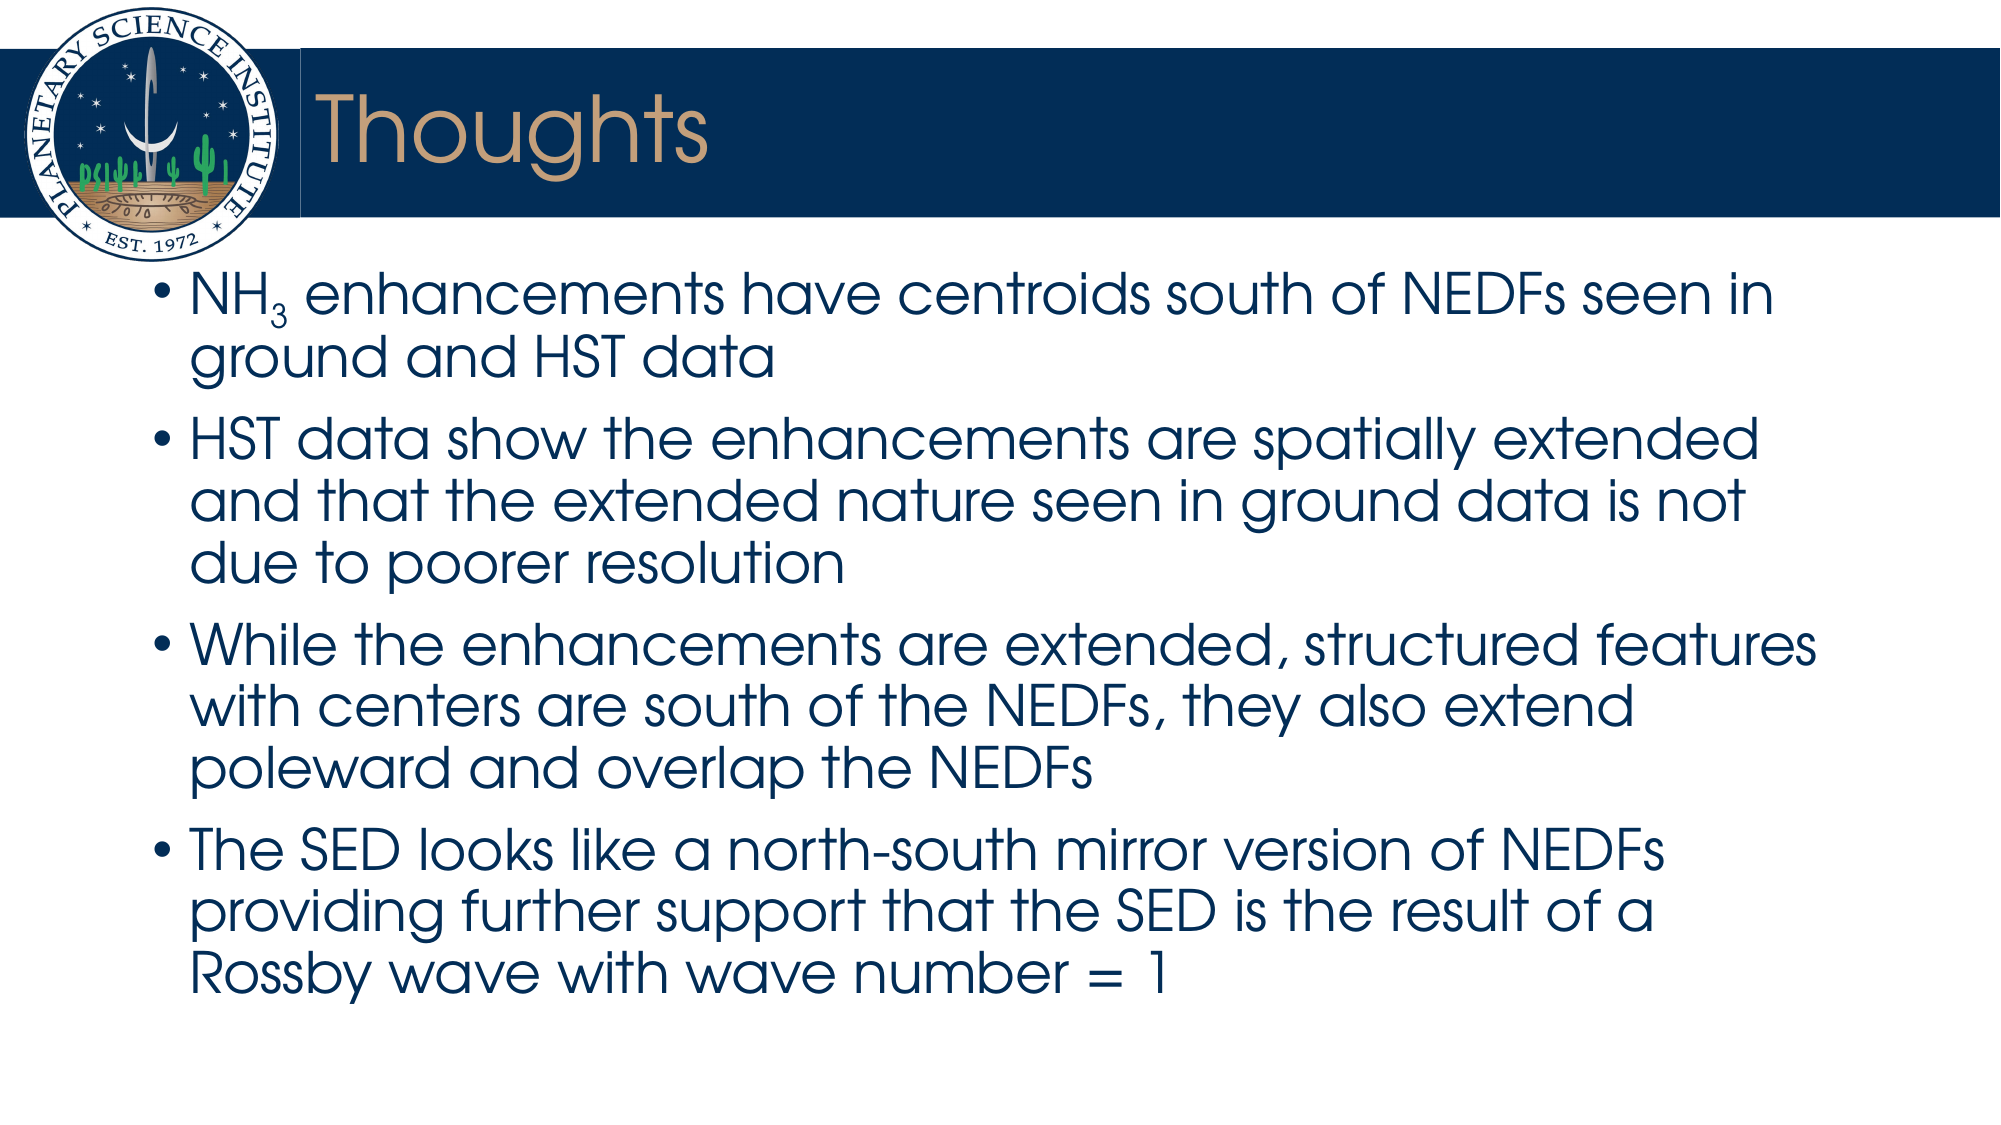

# Thoughts
NH3 enhancements have centroids south of NEDFs seen in ground and HST data
HST data show the enhancements are spatially extended and that the extended nature seen in ground data is not due to poorer resolution
While the enhancements are extended, structured features with centers are south of the NEDFs, they also extend poleward and overlap the NEDFs
The SED looks like a north-south mirror version of NEDFs providing further support that the SED is the result of a Rossby wave with wave number = 1